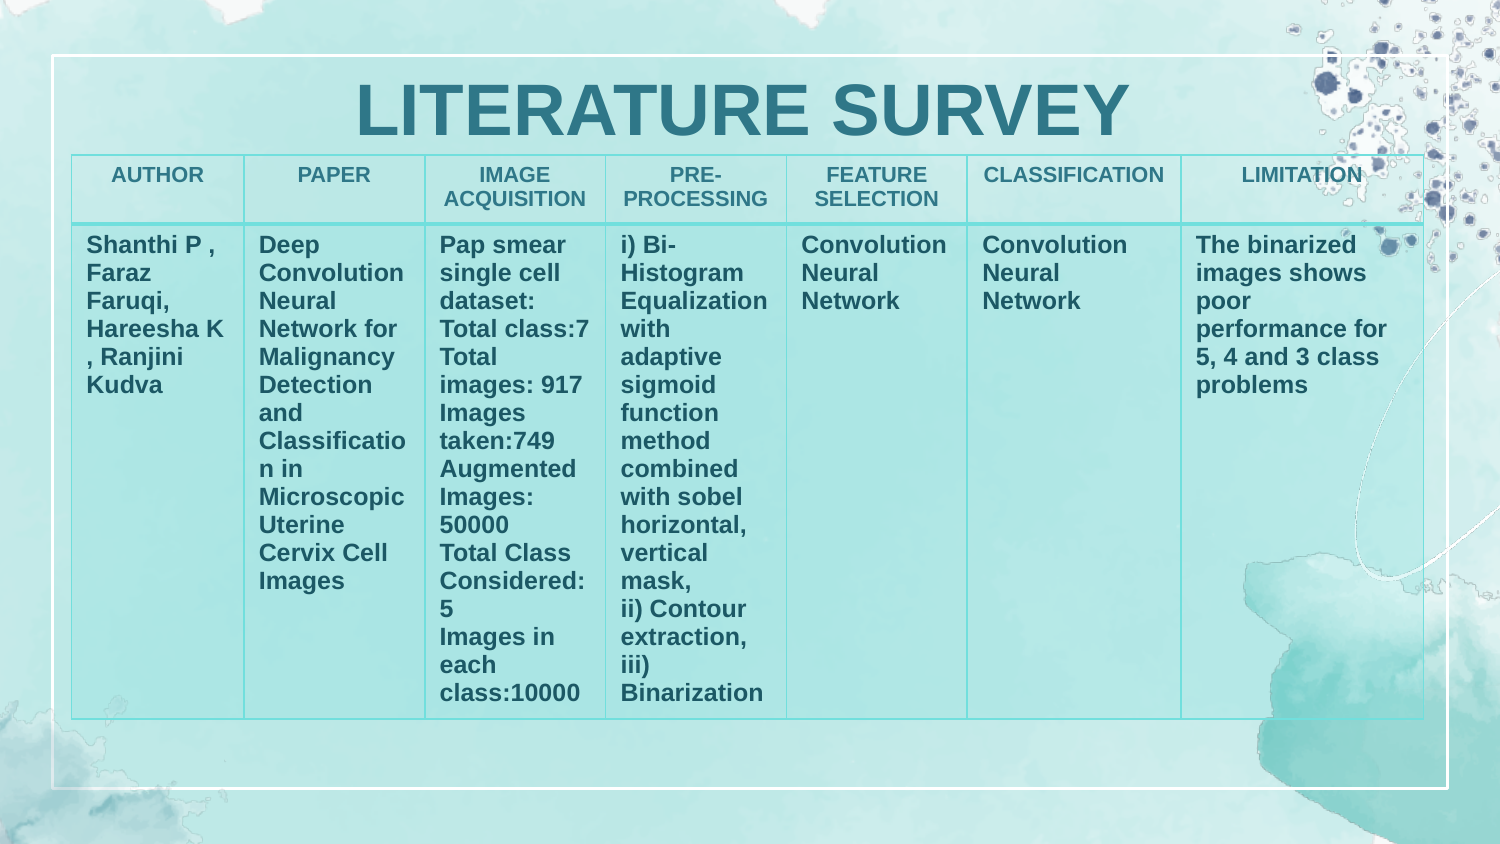

LITERATURE SURVEY

| AUTHOR | PAPER | IMAGE ACQUISITION | PRE-PROCESSING | FEATURE SELECTION | CLASSIFICATION | LIMITATION |
| --- | --- | --- | --- | --- | --- | --- |
| Shanthi P , Faraz Faruqi, Hareesha K , Ranjini Kudva | Deep Convolution Neural Network for Malignancy Detection and Classification in Microscopic Uterine Cervix Cell Images | Pap smear single cell dataset: Total class:7 Total images: 917 Images taken:749 Augmented Images: 50000 Total Class Considered:5 Images in each class:10000 | i) Bi-Histogram Equalization with adaptive sigmoid function method combined with sobel horizontal, vertical mask, ii) Contour extraction, iii) Binarization | Convolution Neural Network | Convolution Neural Network | The binarized images shows poor performance for 5, 4 and 3 class problems |